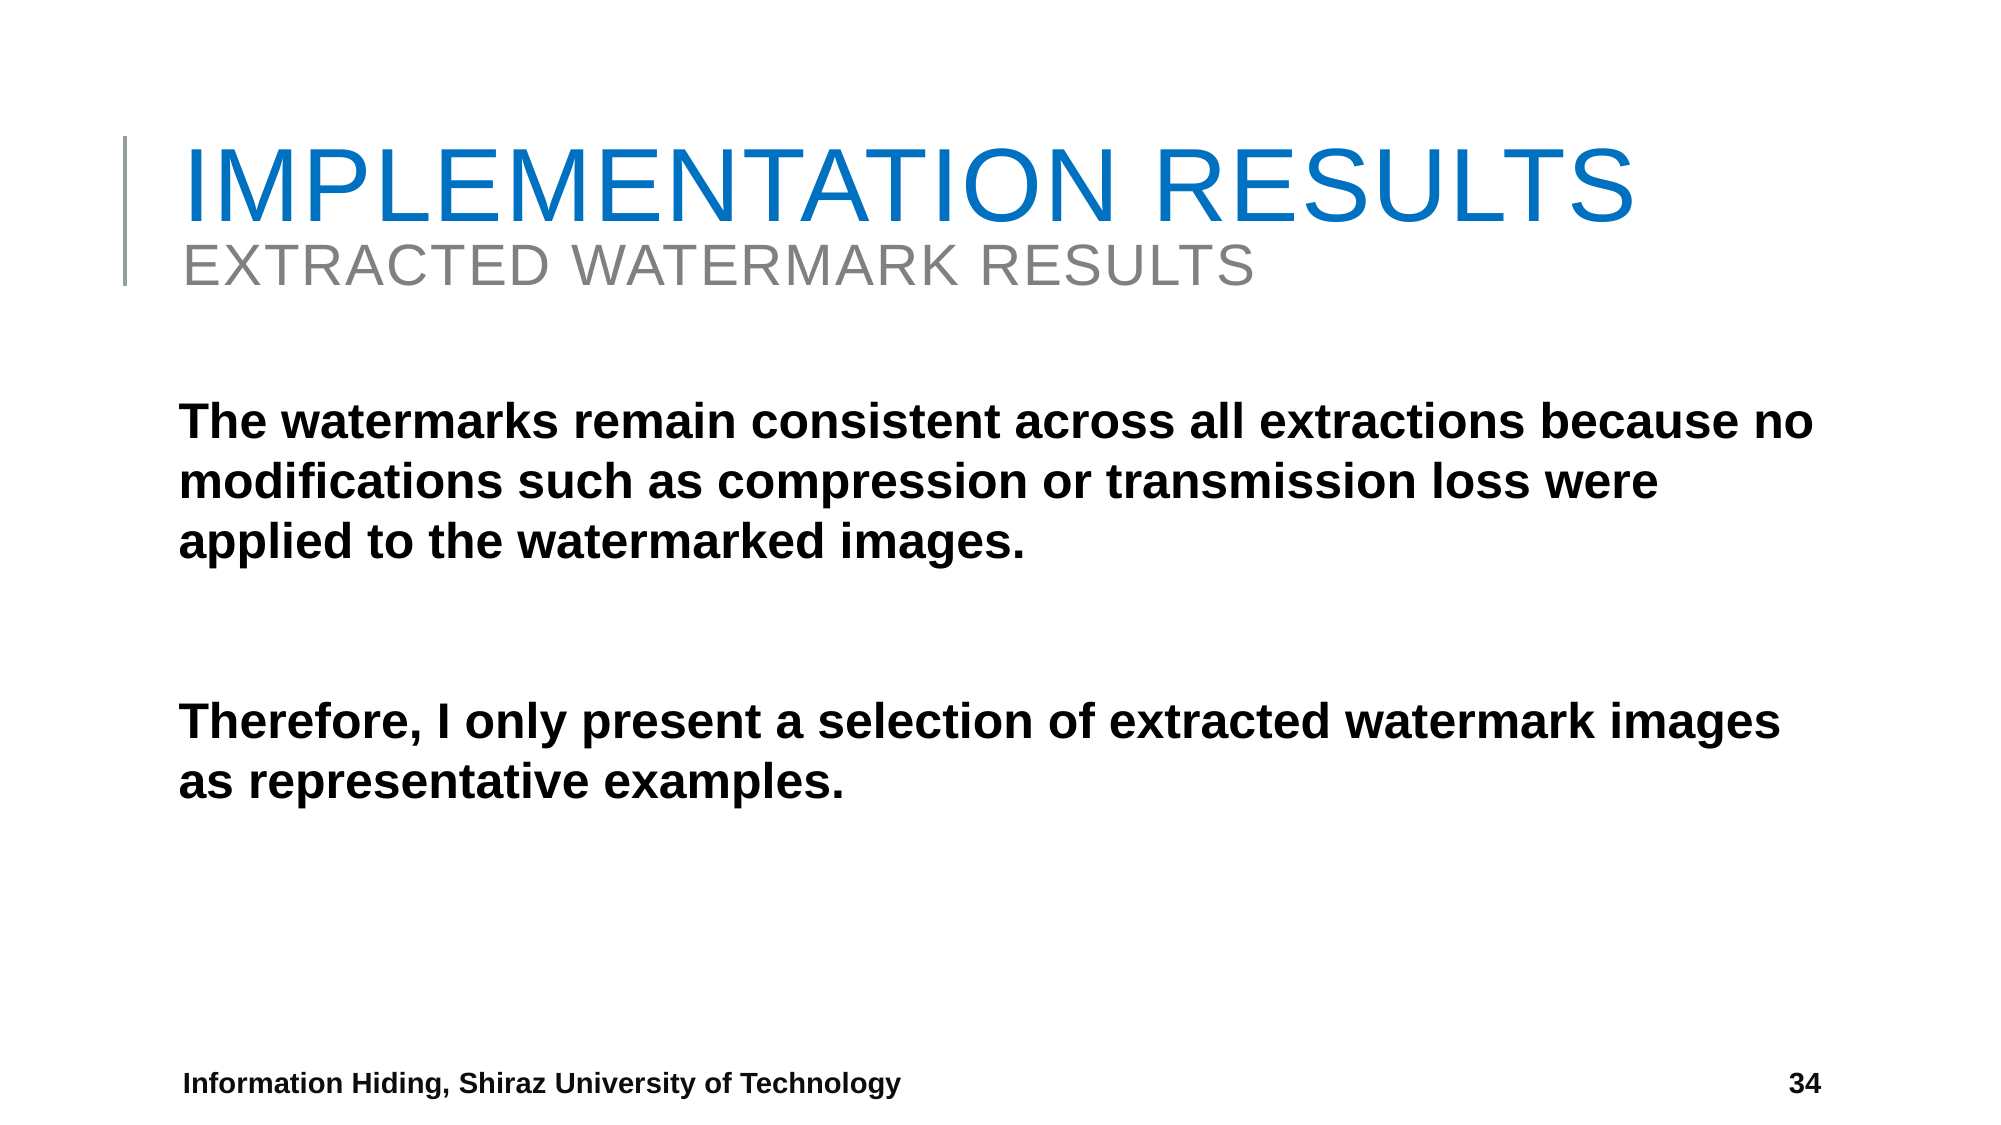

# Implementation Results Extracted Watermark Results
The watermarks remain consistent across all extractions because no modifications such as compression or transmission loss were applied to the watermarked images.

Therefore, I only present a selection of extracted watermark images as representative examples.
Information Hiding, Shiraz University of Technology
34